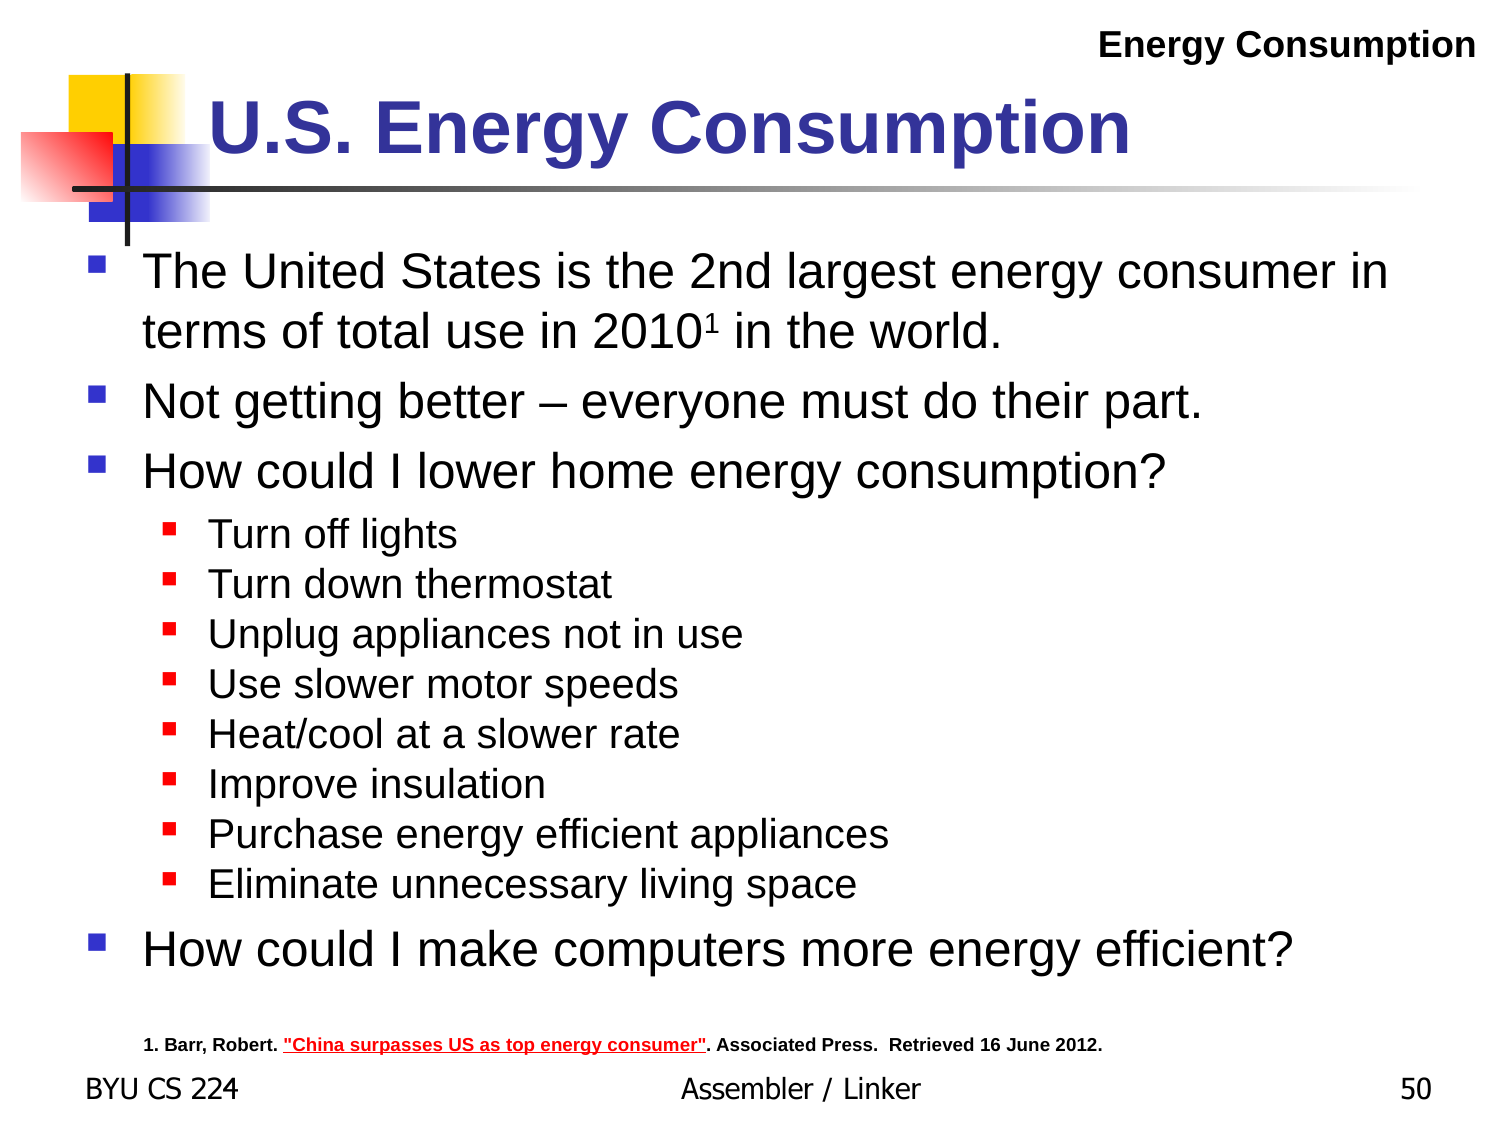

Energy Consumption
# U.S. Energy Consumption
The United States is the 2nd largest energy consumer in terms of total use in 20101 in the world.
Not getting better – everyone must do their part.
How could I lower home energy consumption?
Turn off lights
Turn down thermostat
Unplug appliances not in use
Use slower motor speeds
Heat/cool at a slower rate
Improve insulation
Purchase energy efficient appliances
Eliminate unnecessary living space
How could I make computers more energy efficient?
1. Barr, Robert. "China surpasses US as top energy consumer". Associated Press.  Retrieved 16 June 2012.
BYU CS 224
Assembler / Linker
50